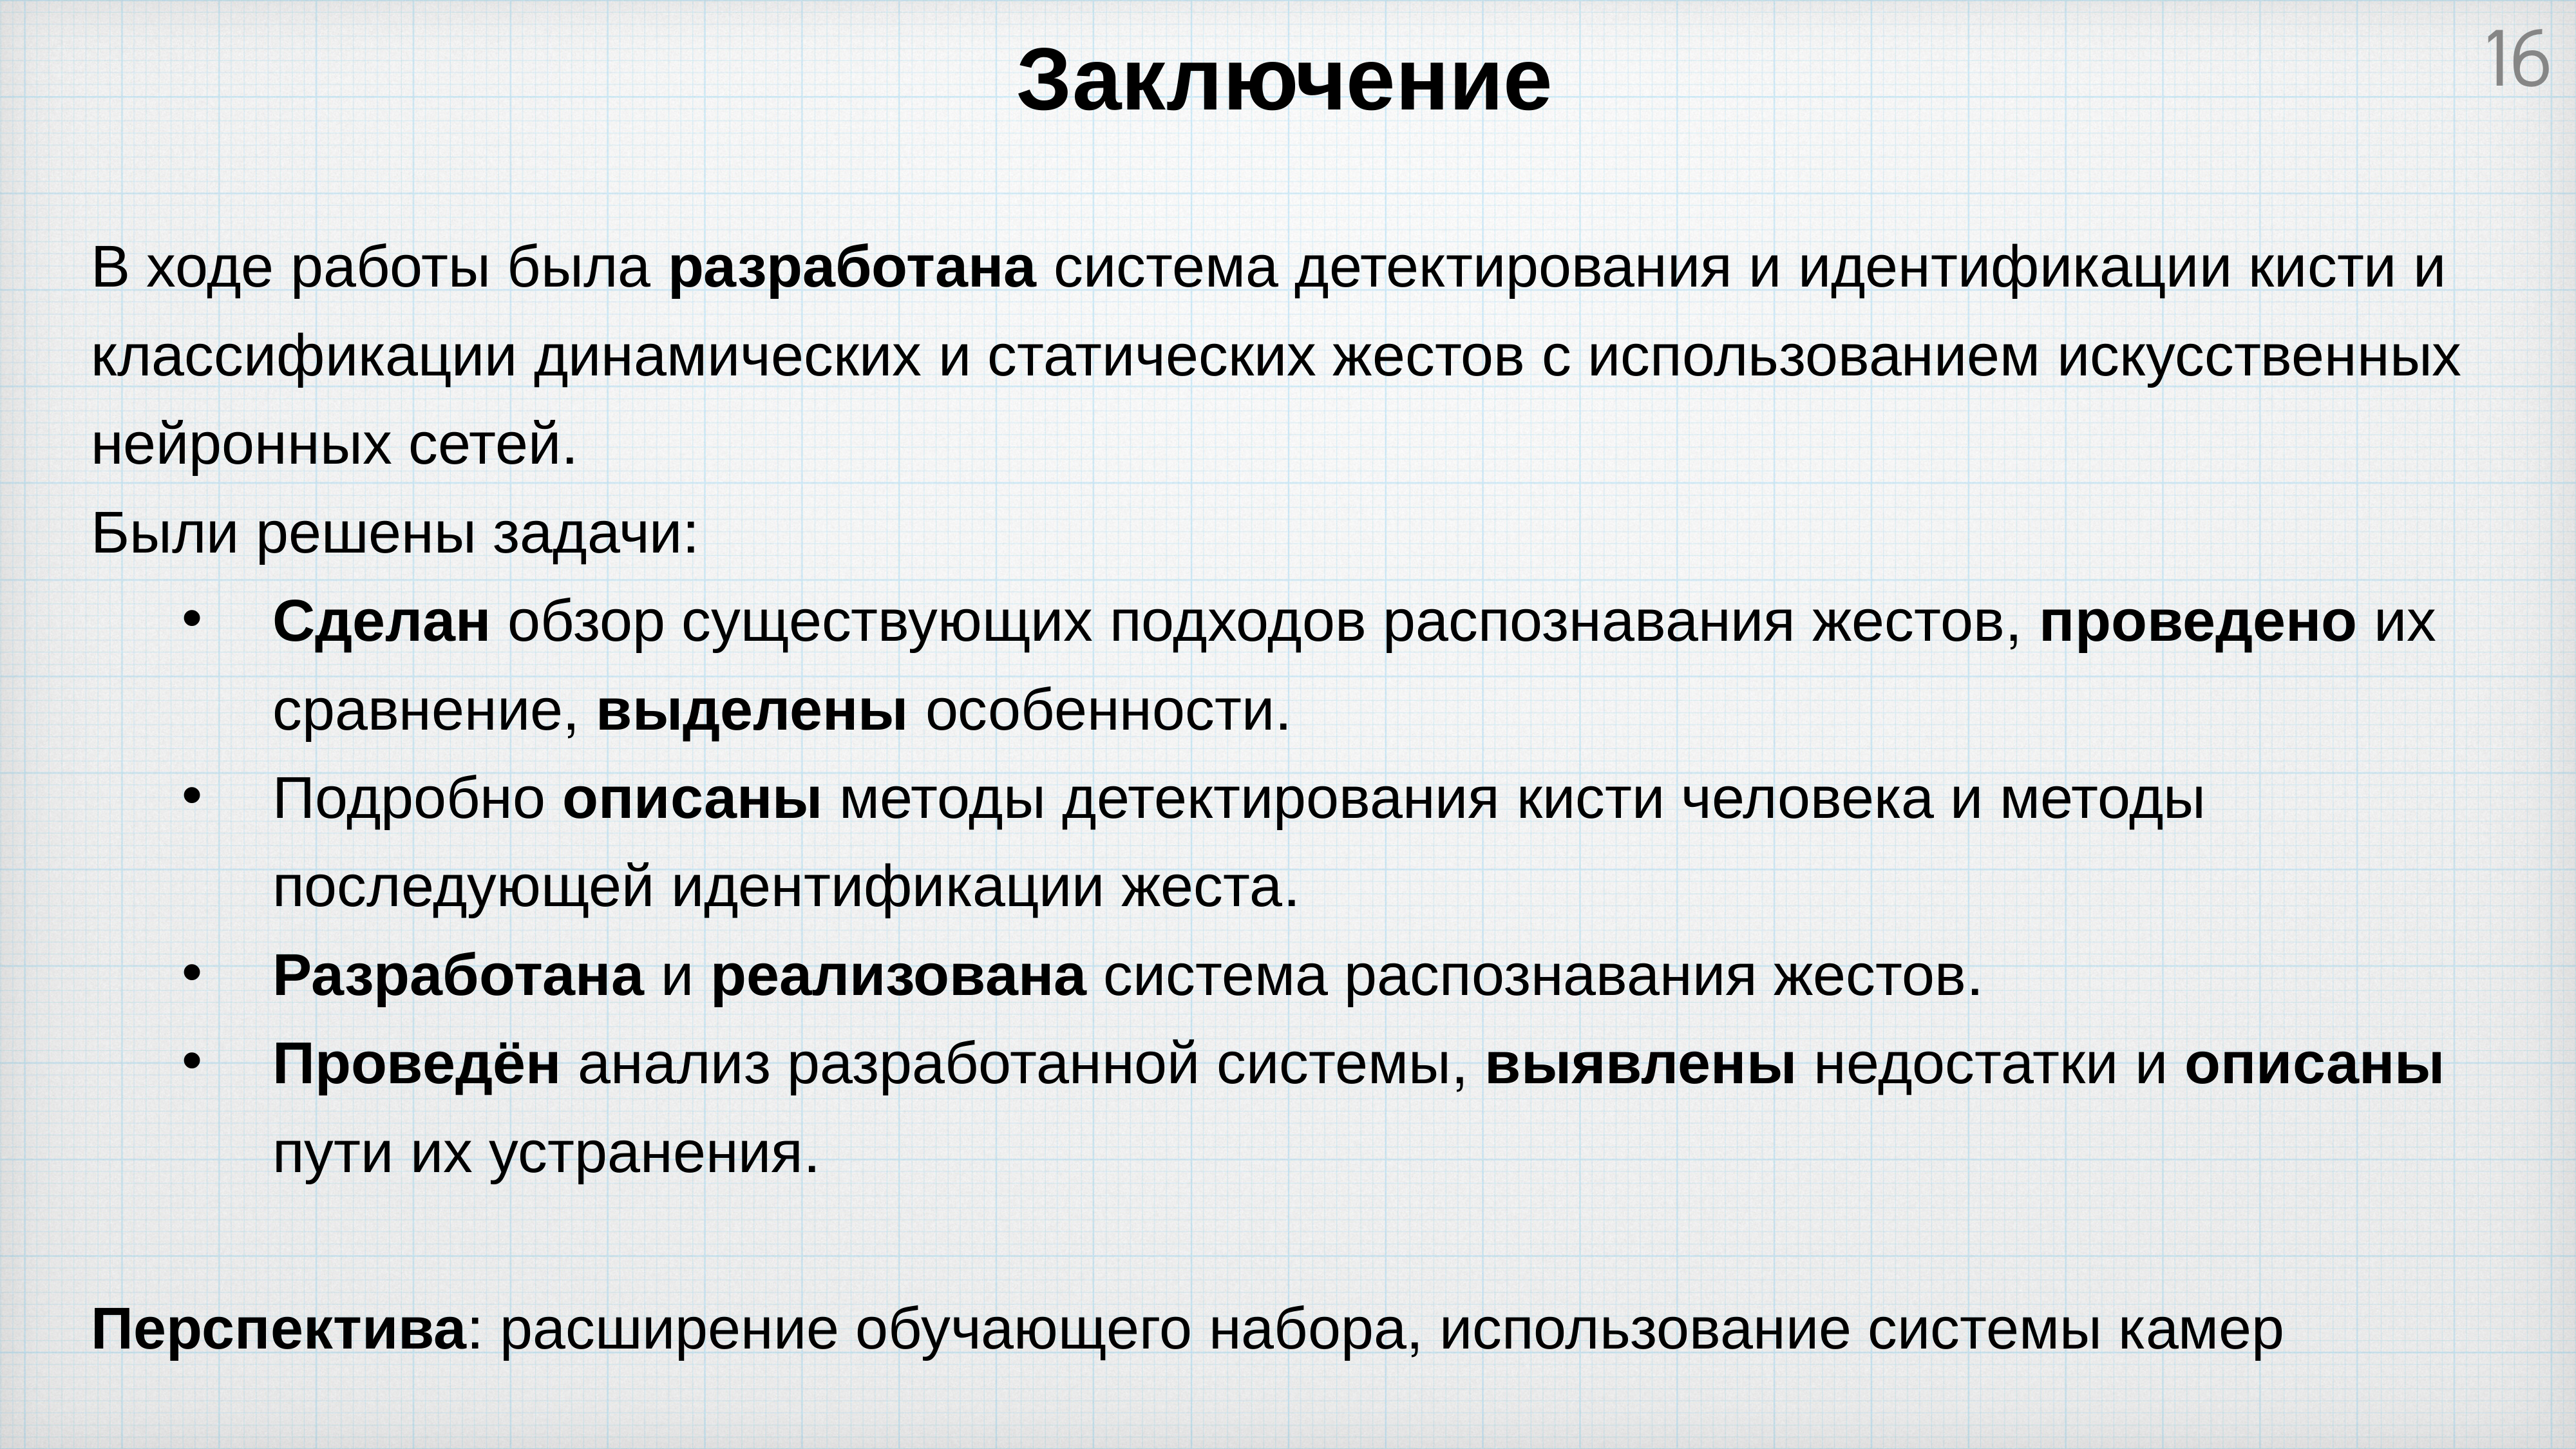

# Заключение
16
В ходе работы была разработана система детектирования и идентификации кисти и классификации динамических и статических жестов с использованием искусственных нейронных сетей.
Были решены задачи:
Сделан обзор существующих подходов распознавания жестов, проведено их сравнение, выделены особенности.
Подробно описаны методы детектирования кисти человека и методы последующей идентификации жеста.
Разработана и реализована система распознавания жестов.
Проведён анализ разработанной системы, выявлены недостатки и описаны пути их устранения.

Перспектива: расширение обучающего набора, использование системы камер